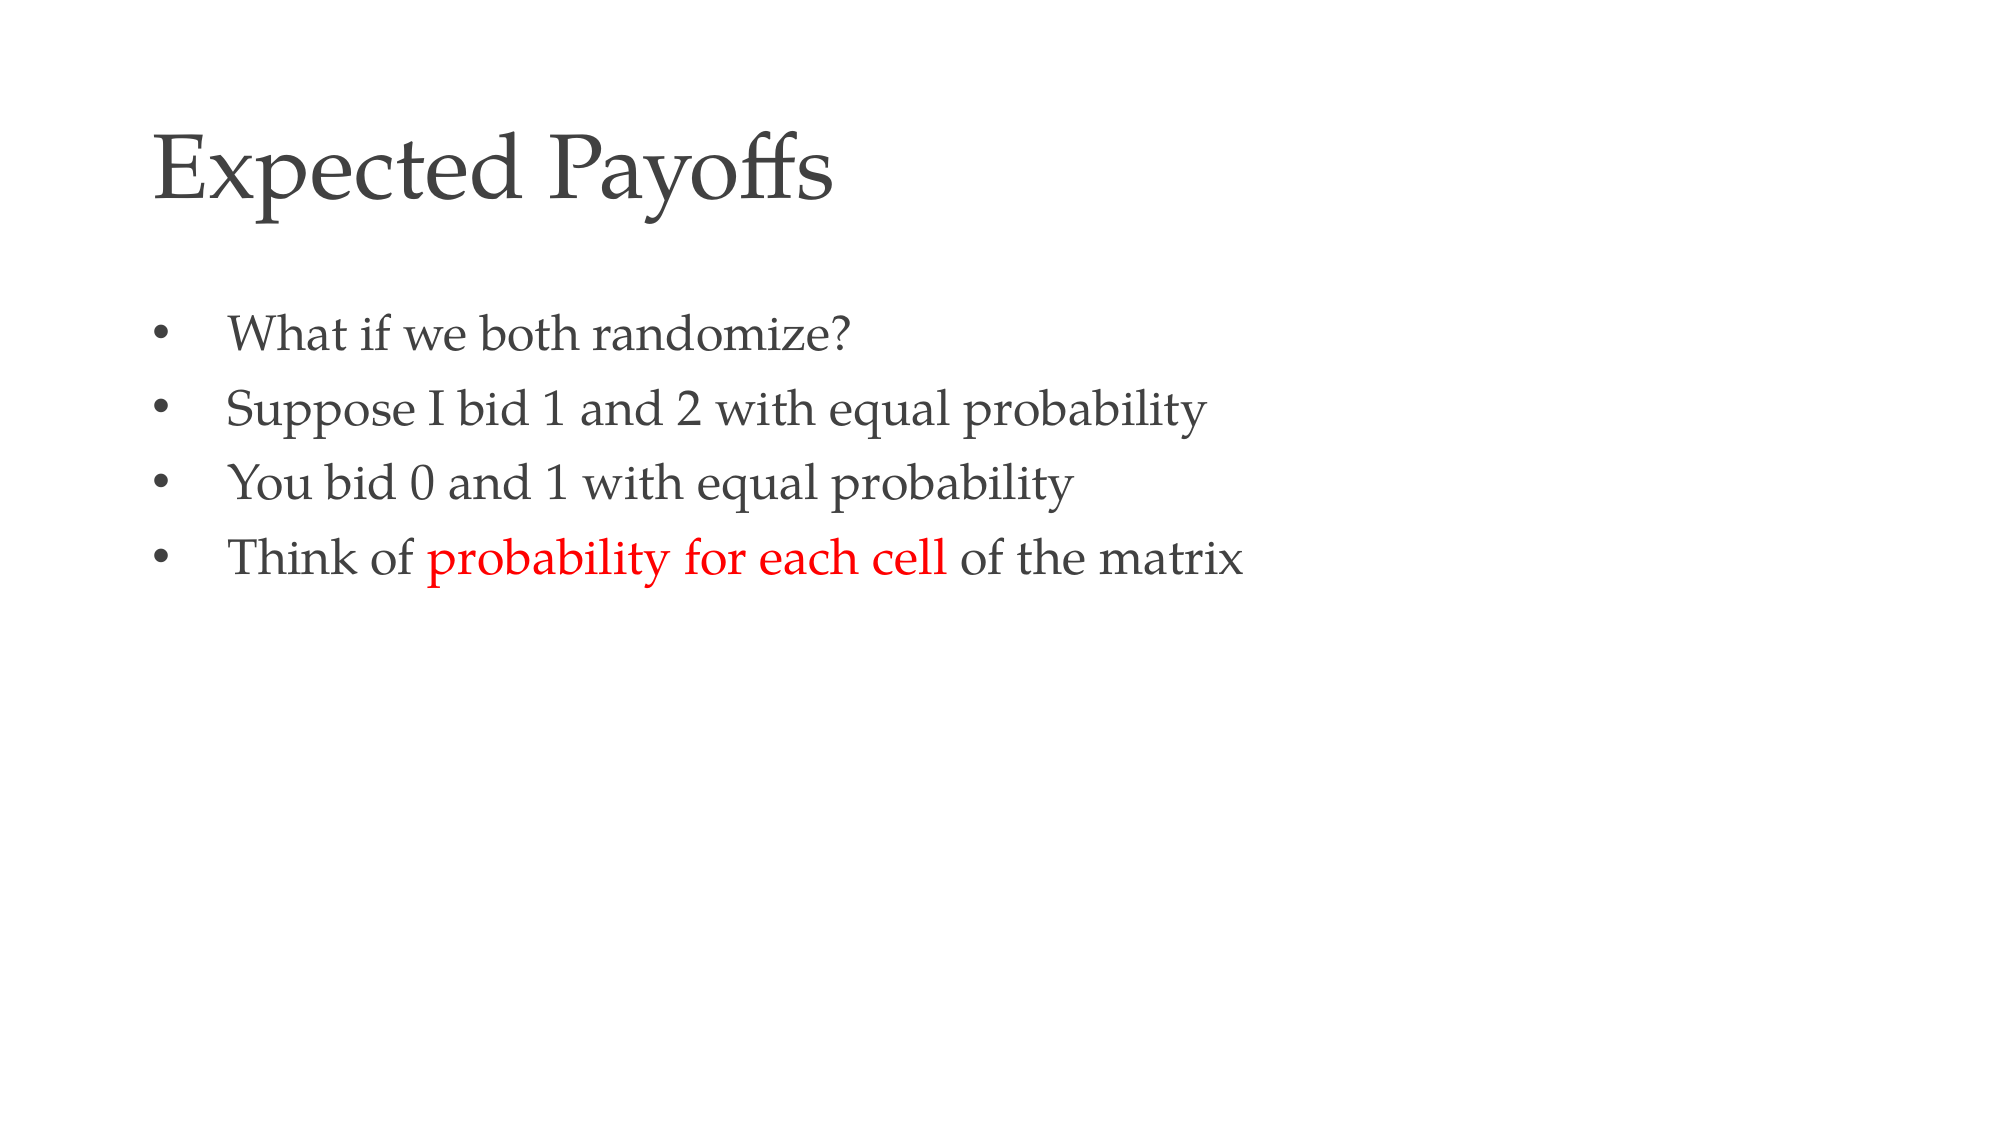

# Expected Payoffs
What if we both randomize?
Suppose I bid 1 and 2 with equal probability
You bid 0 and 1 with equal probability
Think of probability for each cell of the matrix